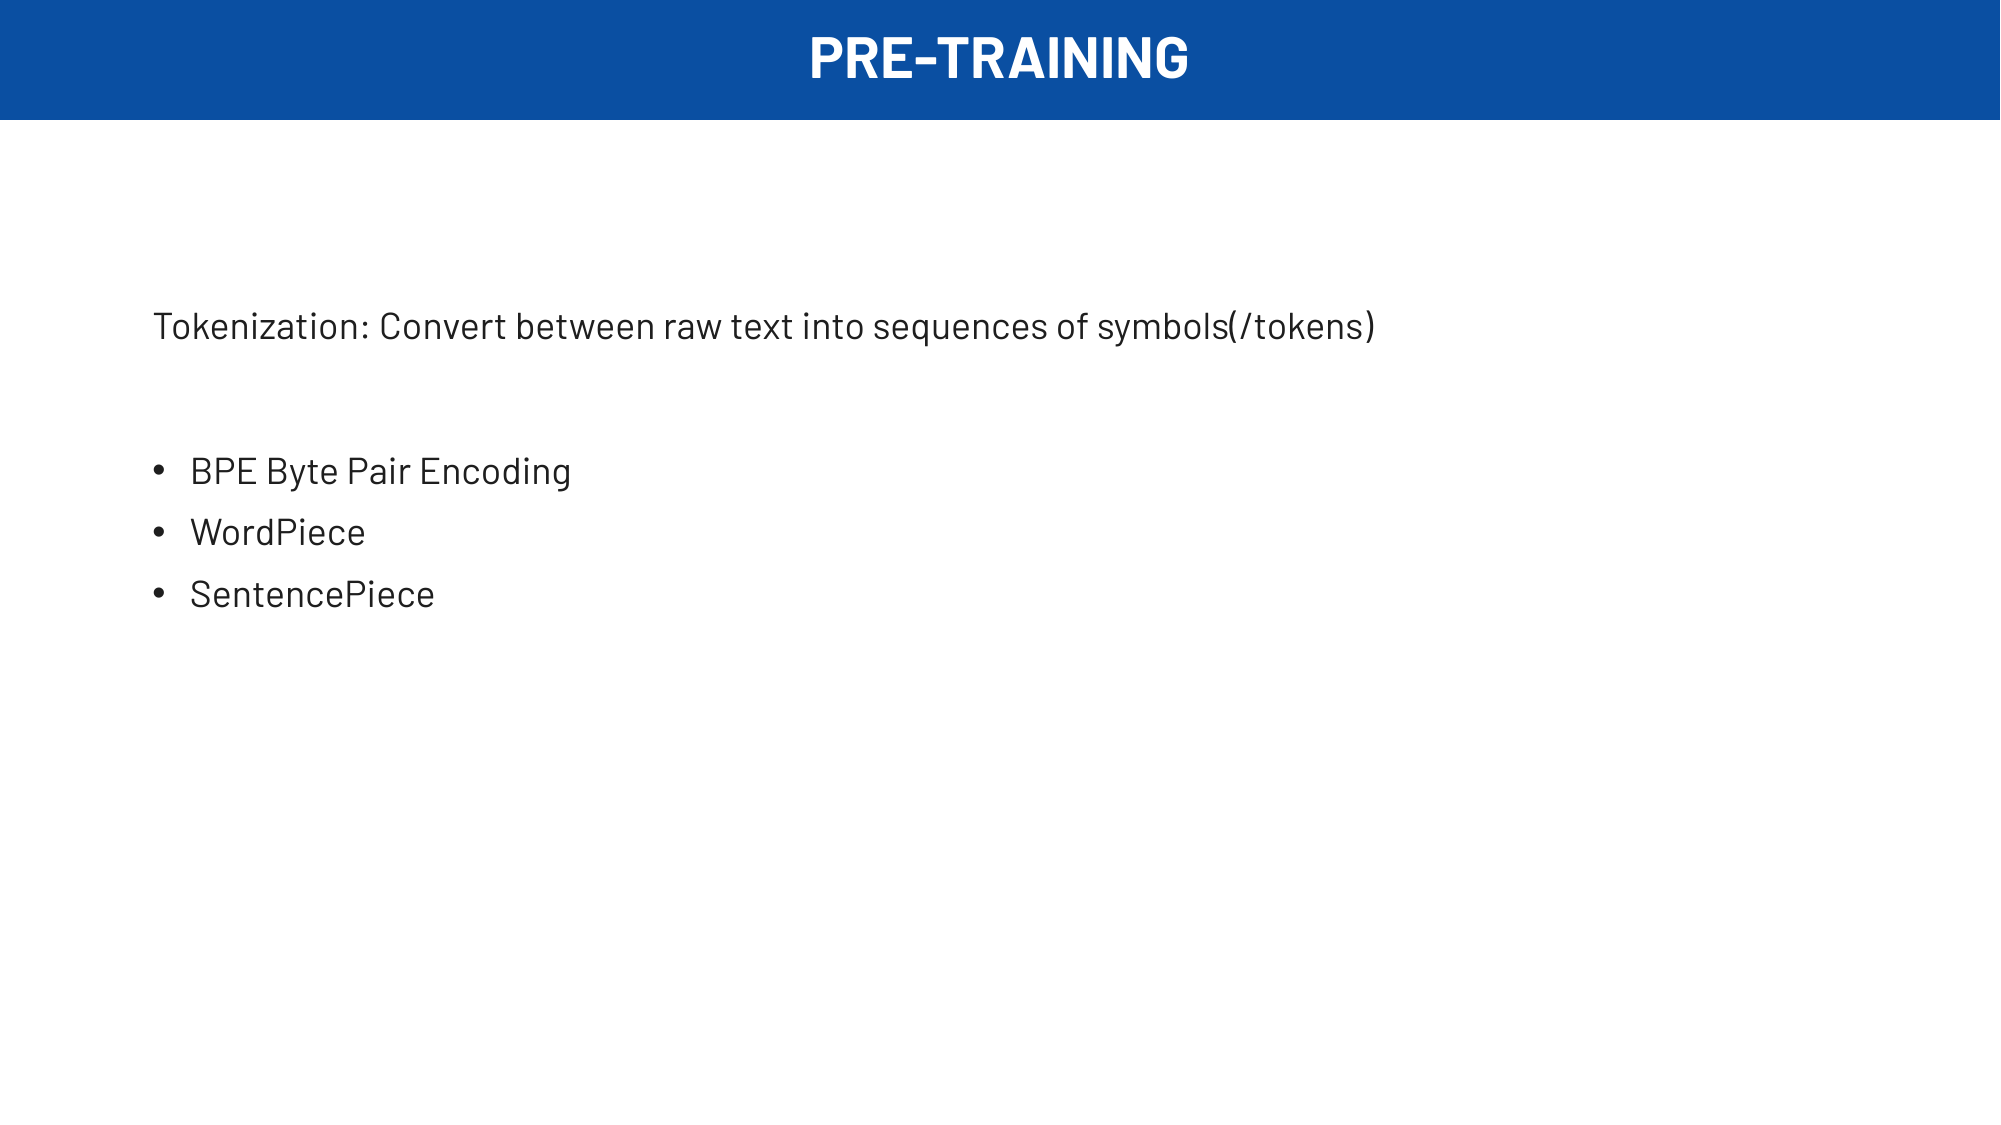

# PRE-TRAINING
Tokenization: Convert between raw text into sequences of symbols(/tokens)

BPE Byte Pair Encoding
WordPiece
SentencePiece